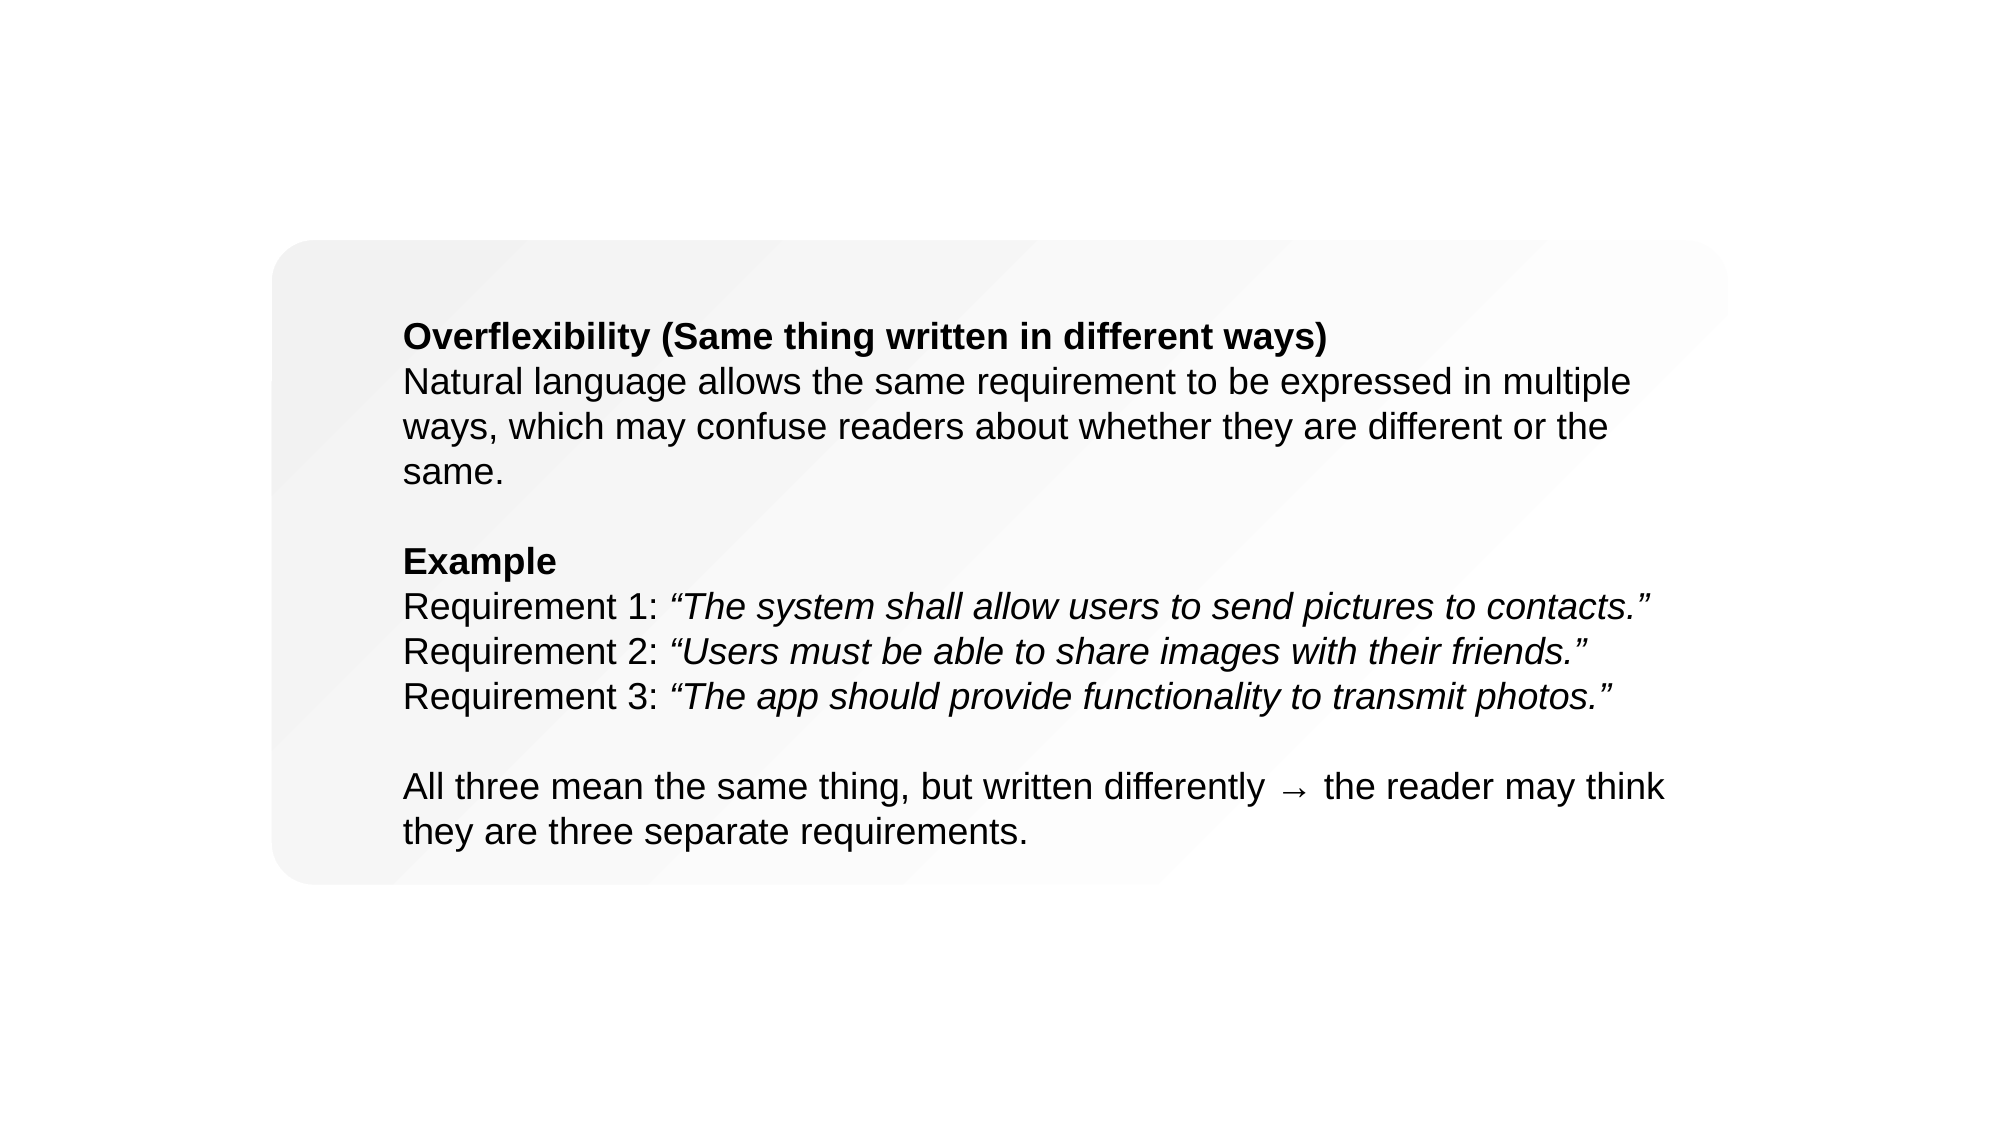

Overflexibility (Same thing written in different ways)
Natural language allows the same requirement to be expressed in multiple ways, which may confuse readers about whether they are different or the same.

Example
Requirement 1: “The system shall allow users to send pictures to contacts.”
Requirement 2: “Users must be able to share images with their friends.”
Requirement 3: “The app should provide functionality to transmit photos.”
All three mean the same thing, but written differently → the reader may think they are three separate requirements.